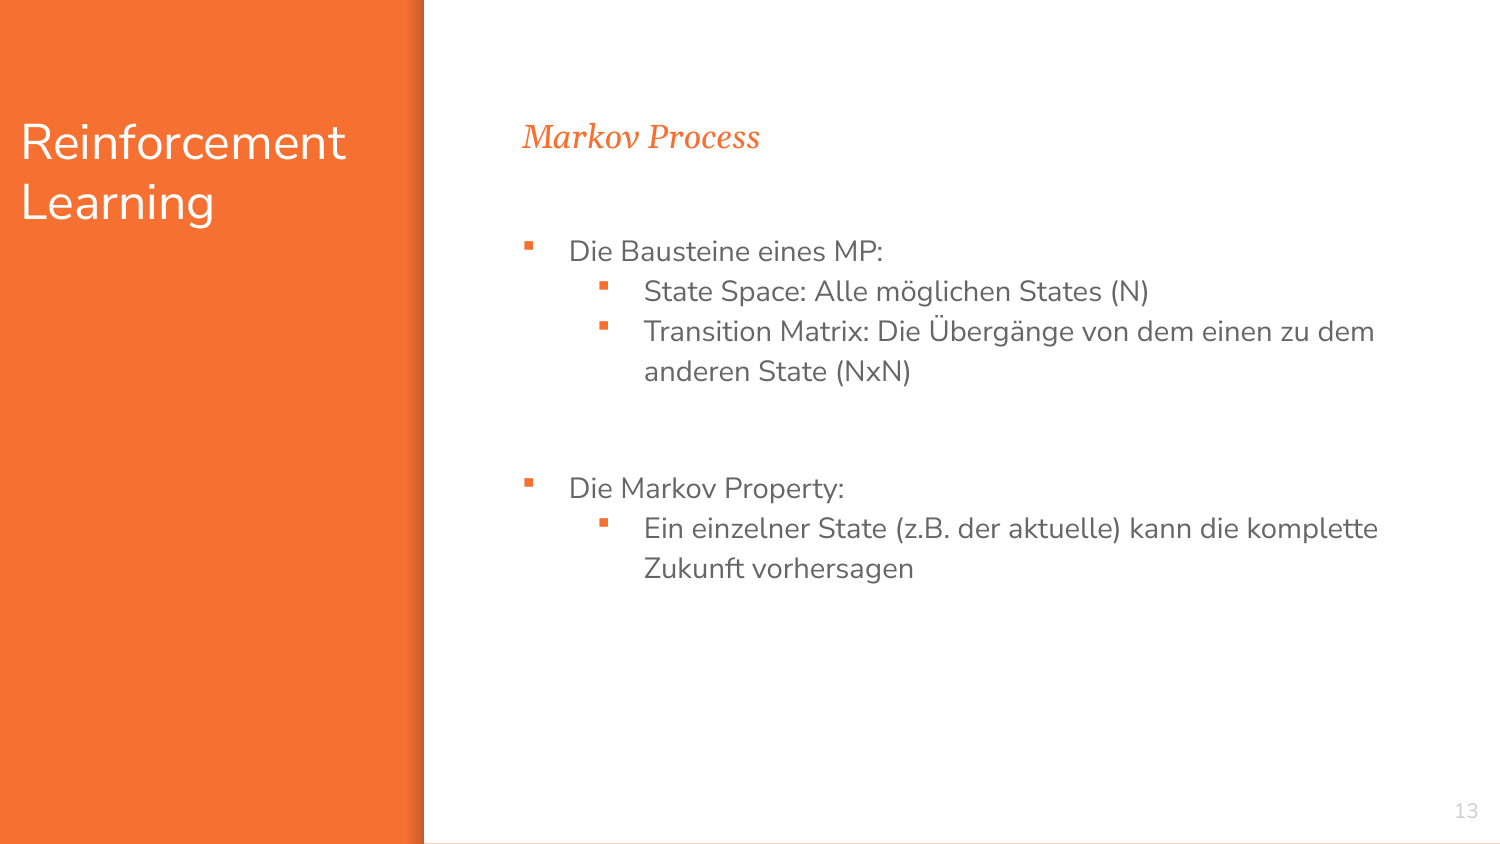

# Reinforcement Learning
Markov Process
Die Bausteine eines MP:
State Space: Alle möglichen States (N)
Transition Matrix: Die Übergänge von dem einen zu dem anderen State (NxN)

Die Markov Property:
Ein einzelner State (z.B. der aktuelle) kann die komplette Zukunft vorhersagen

13